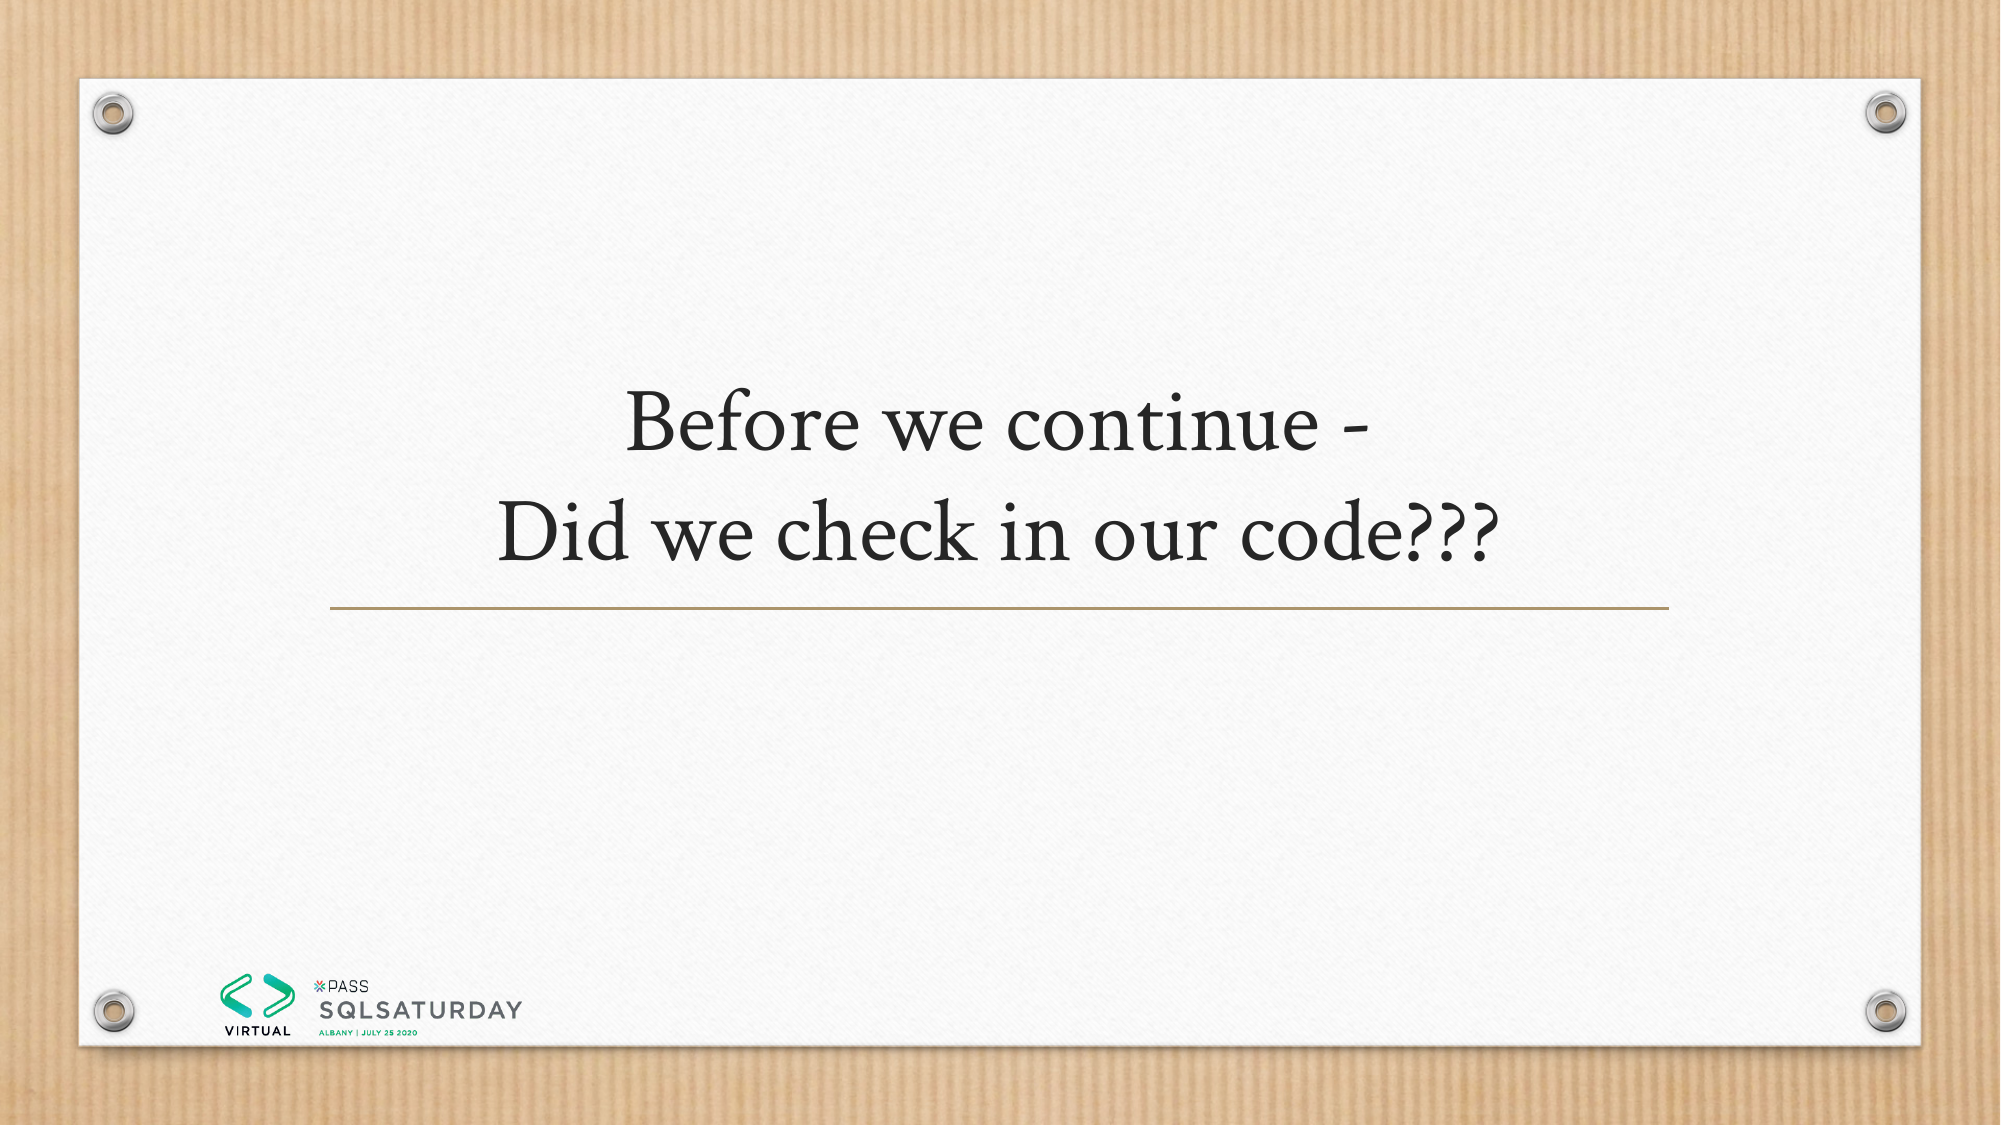

# Before we continue - Did we check in our code???